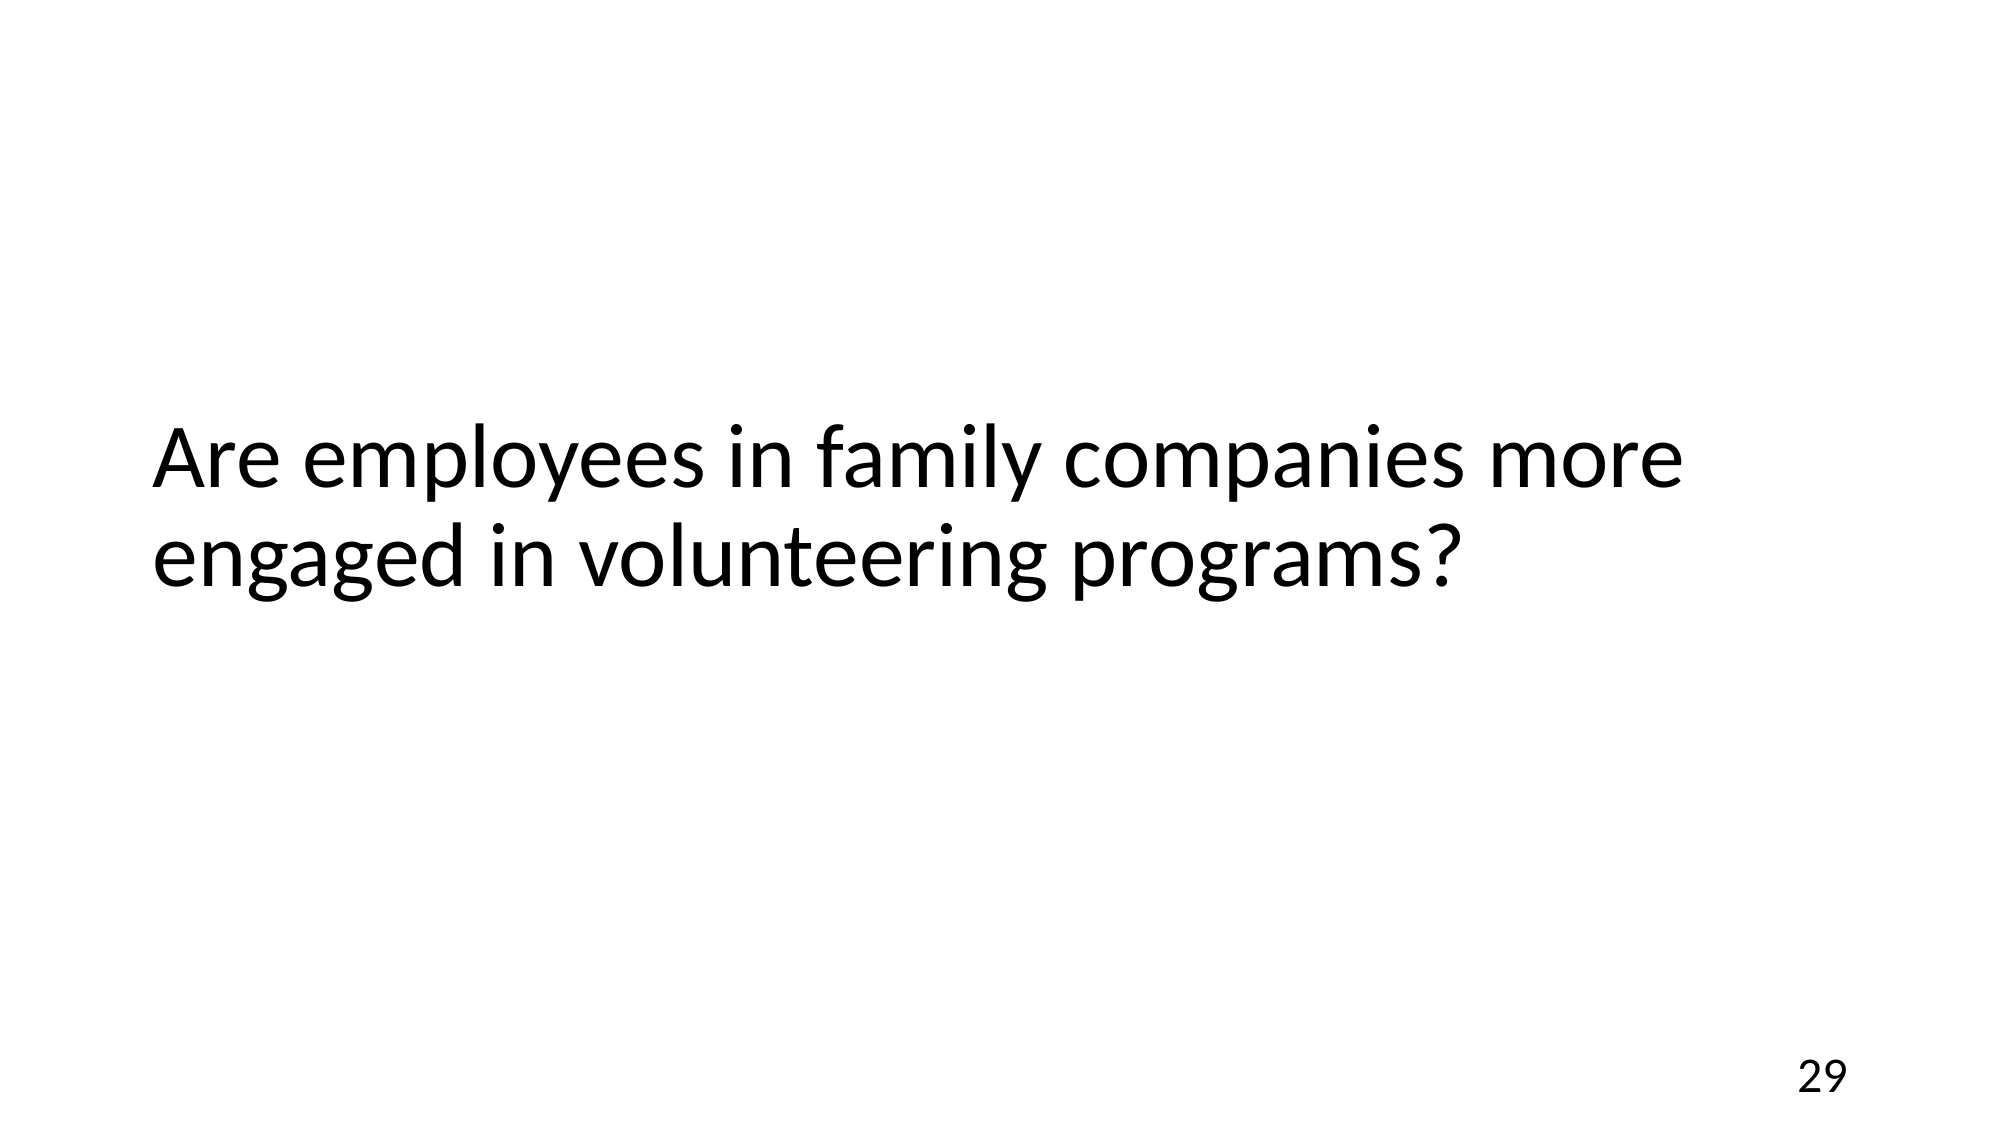

# Are employees in family companies more engaged in volunteering programs?
29